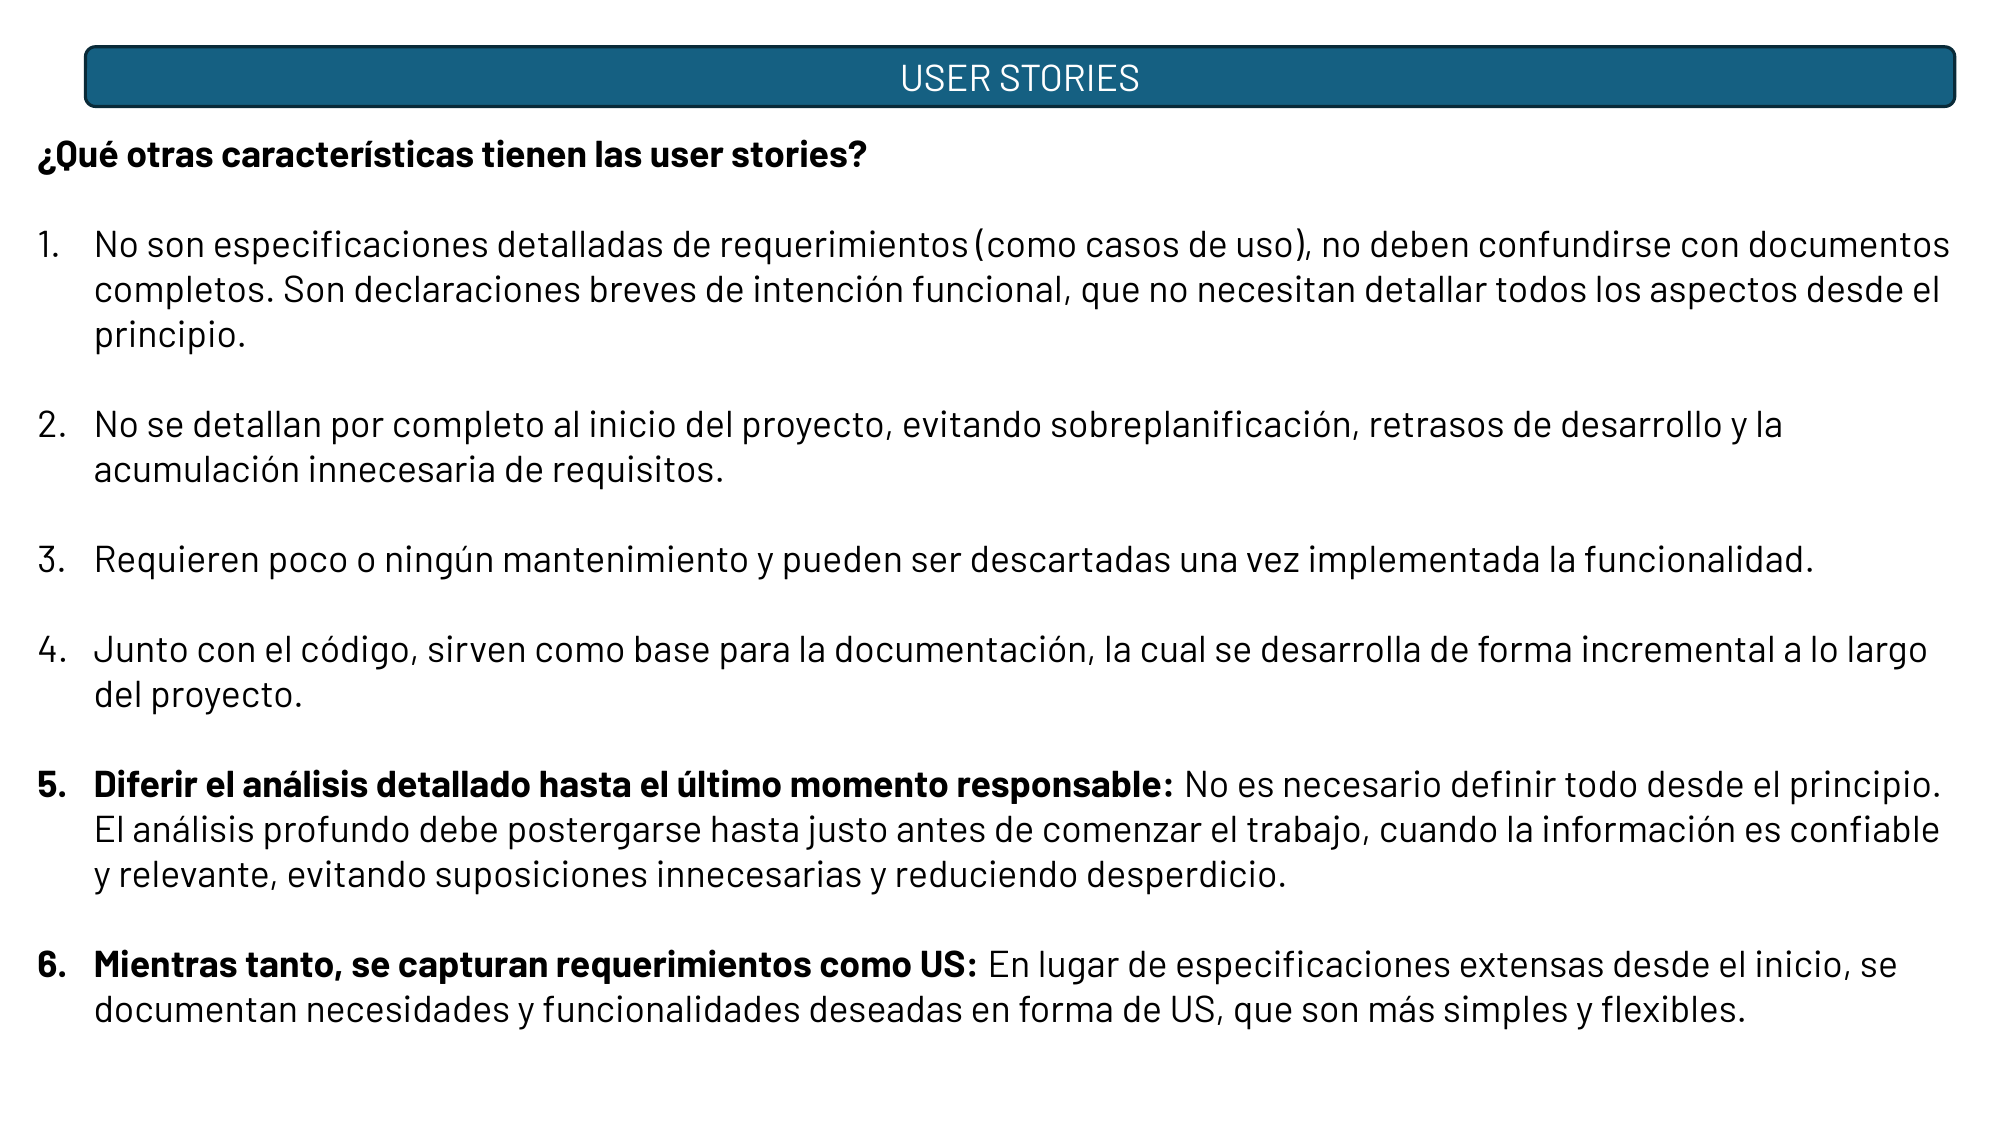

USER STORIES
¿Qué otras características tienen las user stories?

No son especificaciones detalladas de requerimientos (como casos de uso), no deben confundirse con documentos completos. Son declaraciones breves de intención funcional, que no necesitan detallar todos los aspectos desde el principio.

No se detallan por completo al inicio del proyecto, evitando sobreplanificación, retrasos de desarrollo y la acumulación innecesaria de requisitos.

Requieren poco o ningún mantenimiento y pueden ser descartadas una vez implementada la funcionalidad.

Junto con el código, sirven como base para la documentación, la cual se desarrolla de forma incremental a lo largo del proyecto.

Diferir el análisis detallado hasta el último momento responsable: No es necesario definir todo desde el principio. El análisis profundo debe postergarse hasta justo antes de comenzar el trabajo, cuando la información es confiable y relevante, evitando suposiciones innecesarias y reduciendo desperdicio.

Mientras tanto, se capturan requerimientos como US: En lugar de especificaciones extensas desde el inicio, se documentan necesidades y funcionalidades deseadas en forma de US, que son más simples y flexibles.